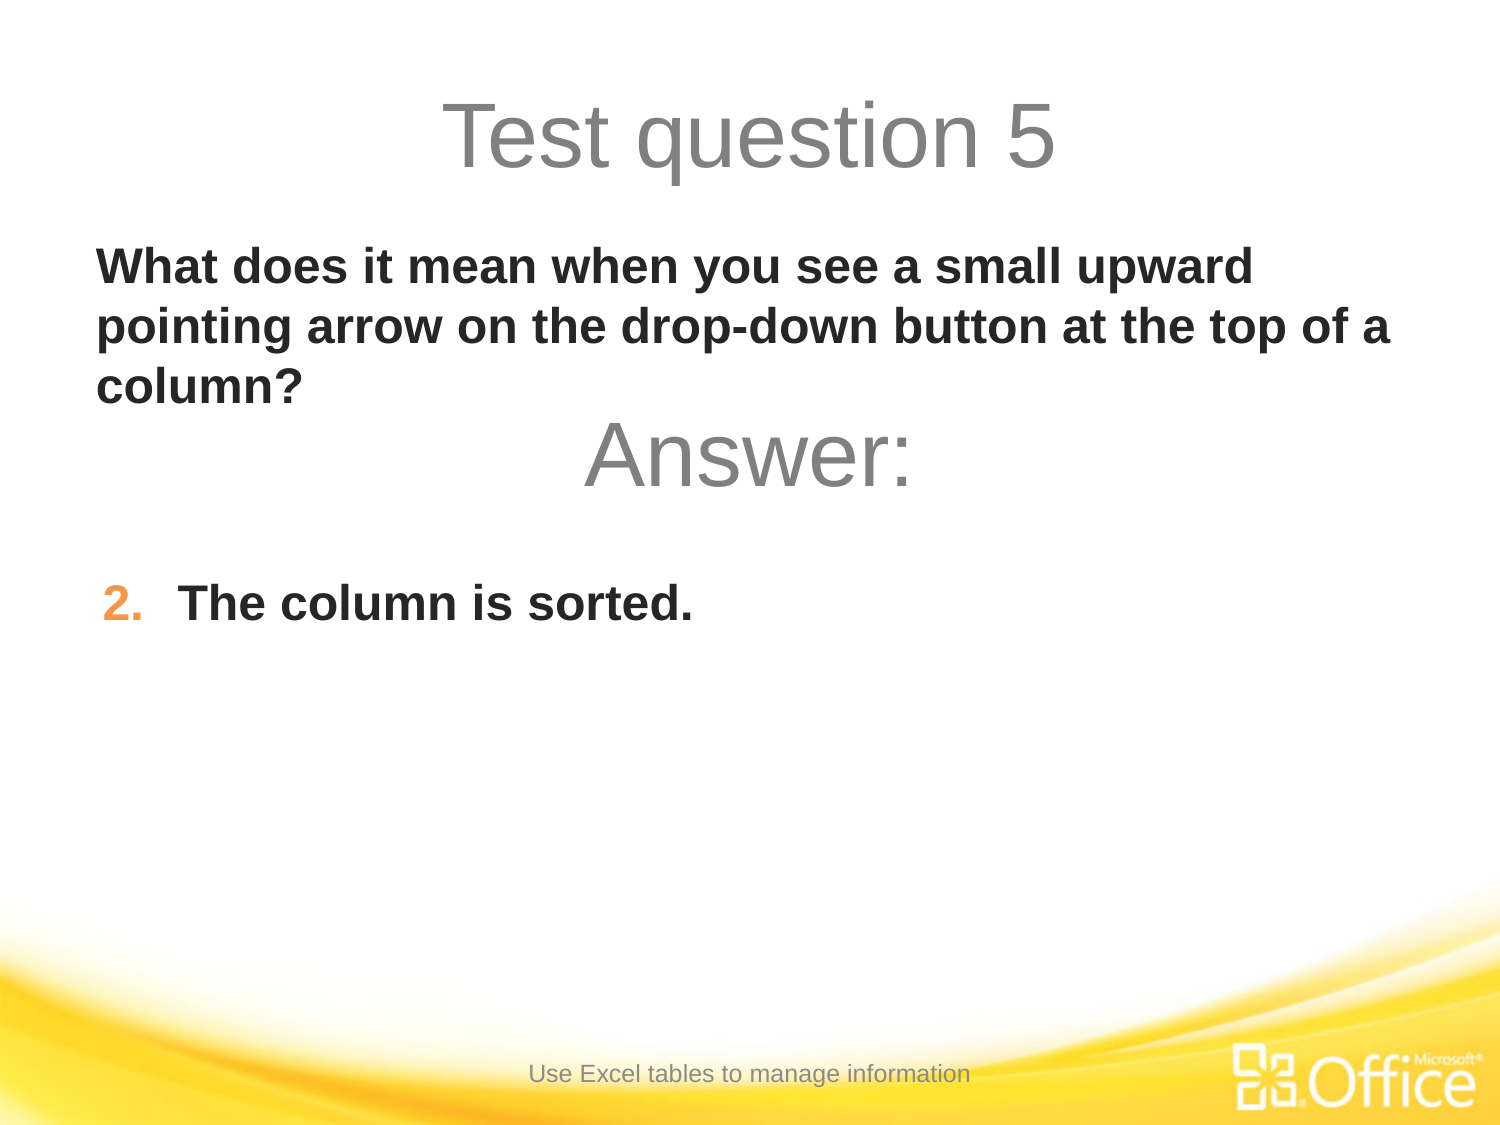

# Test question 5
What does it mean when you see a small upward pointing arrow on the drop-down button at the top of a column?
Answer:
The column is sorted.
Use Excel tables to manage information